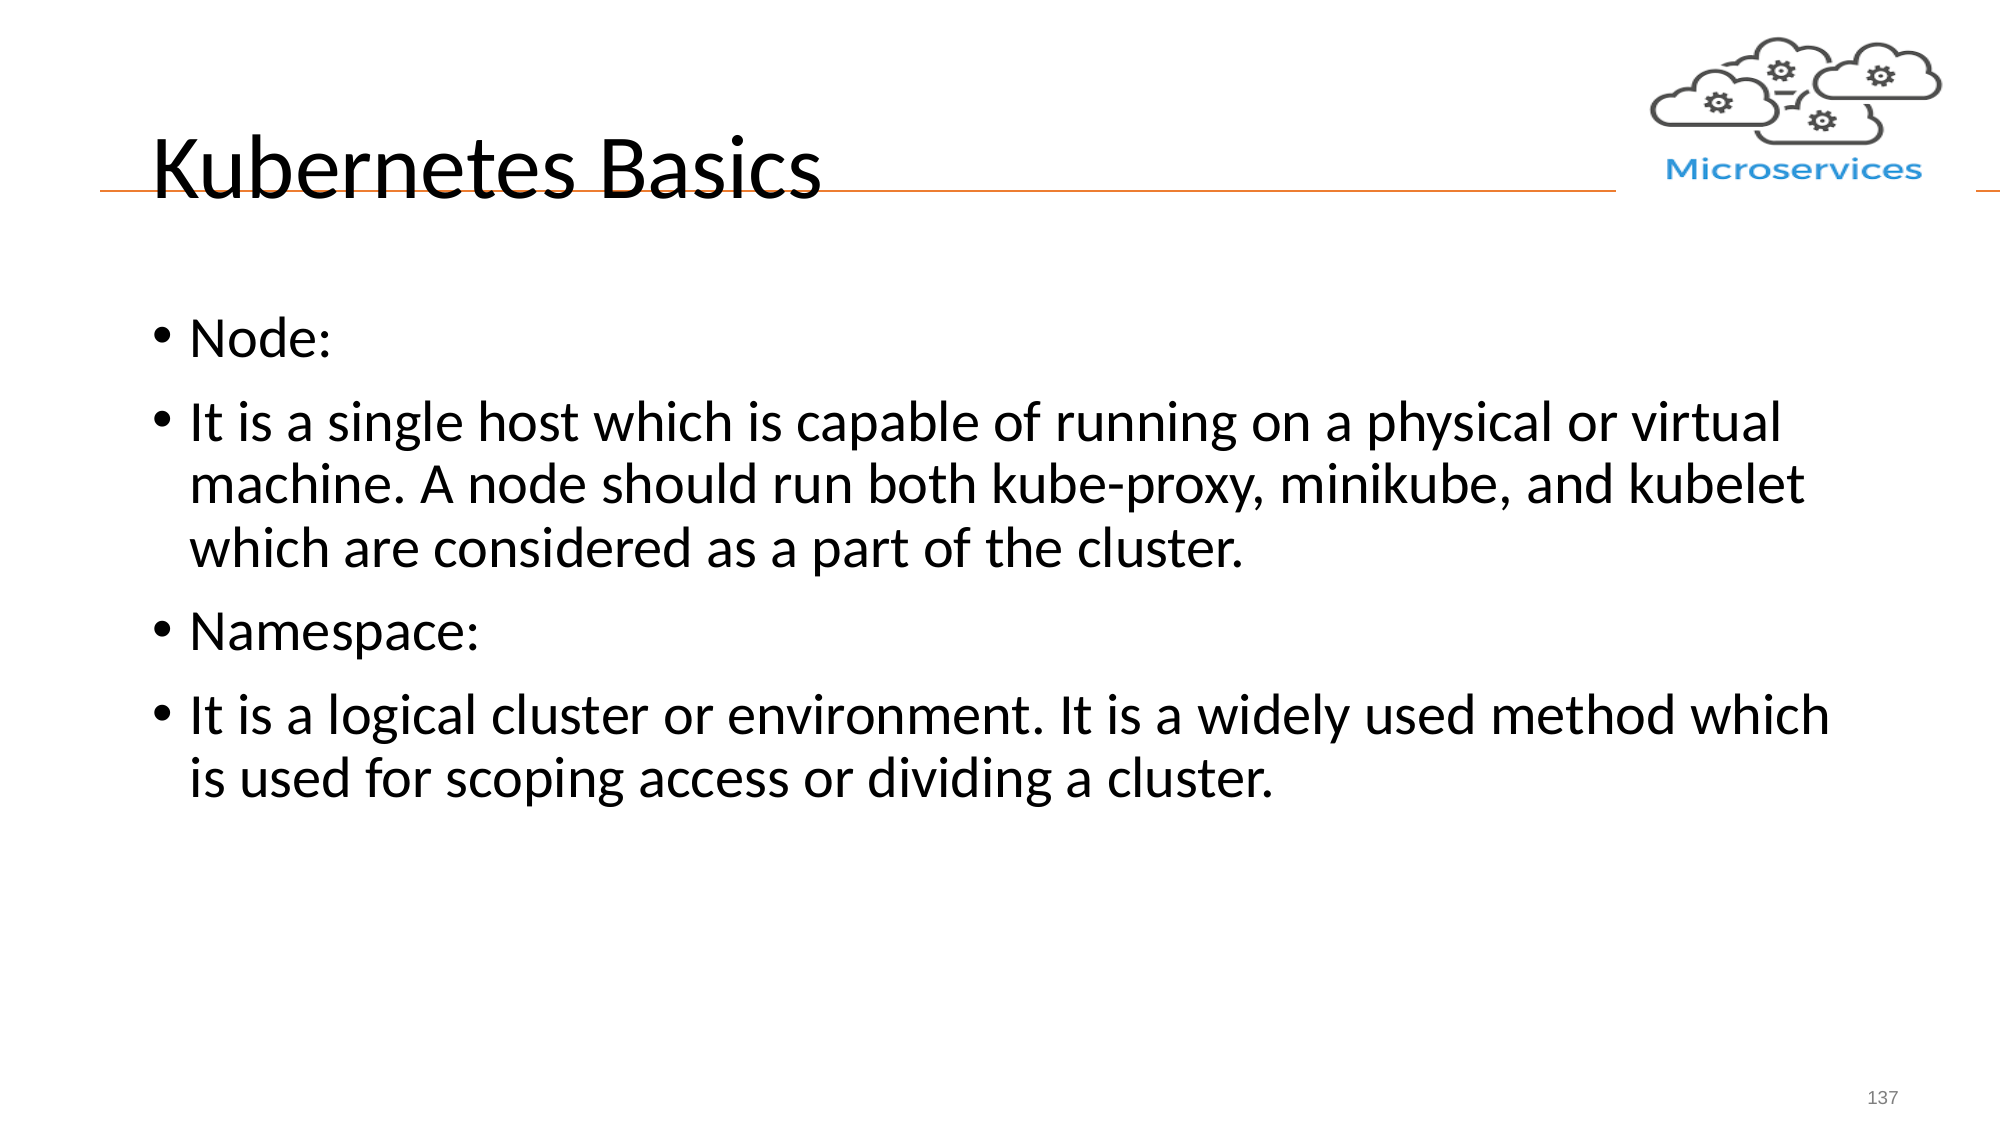

# Kubernetes Basics
Node:
It is a single host which is capable of running on a physical or virtual machine. A node should run both kube-proxy, minikube, and kubelet which are considered as a part of the cluster.
Namespace:
It is a logical cluster or environment. It is a widely used method which is used for scoping access or dividing a cluster.